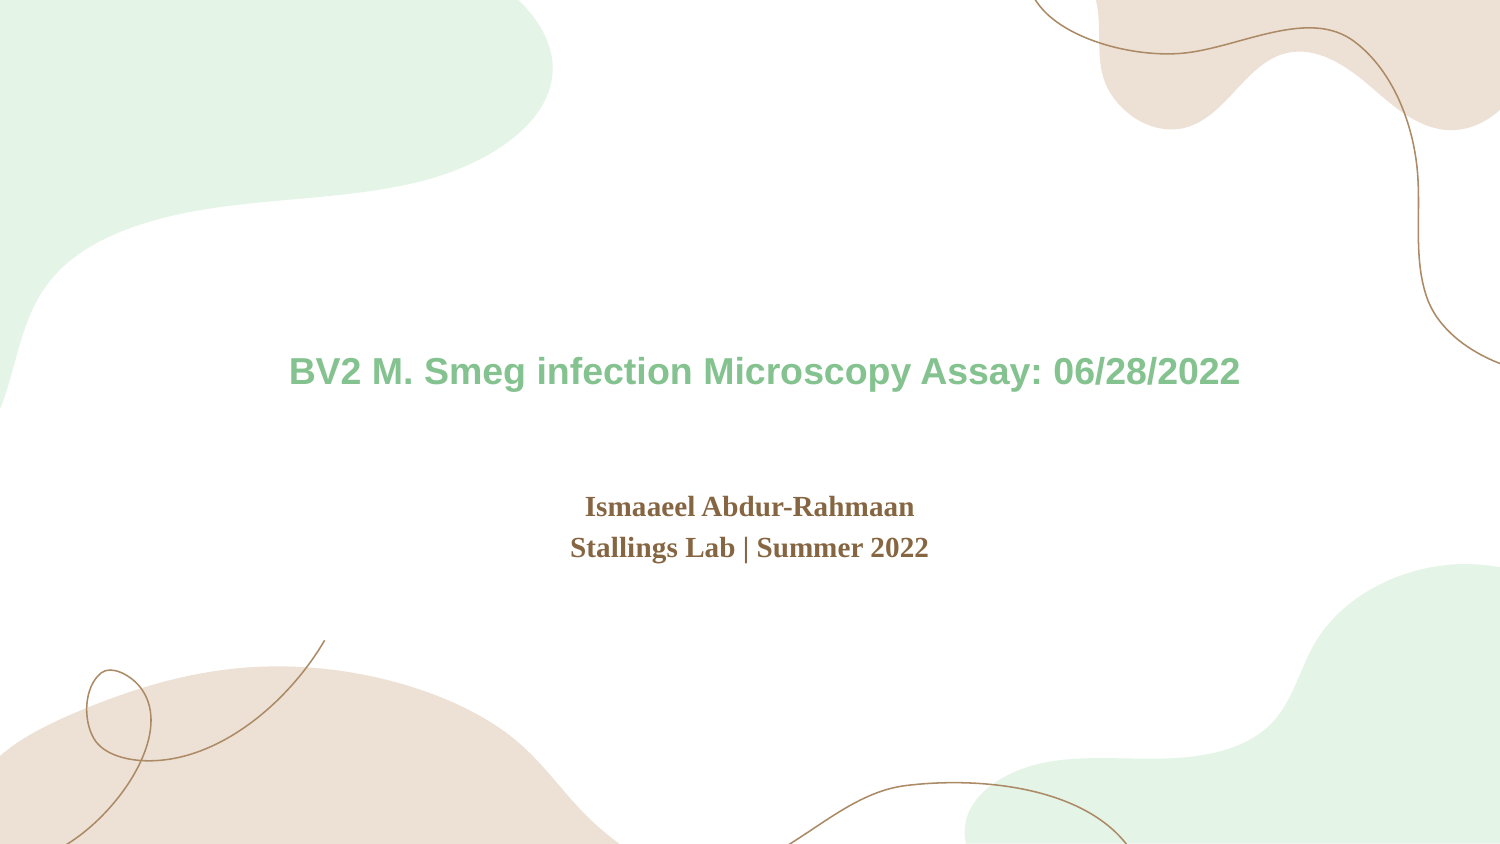

# BV2 M. Smeg infection Microscopy Assay: 06/28/2022
Ismaaeel Abdur-Rahmaan
Stallings Lab | Summer 2022